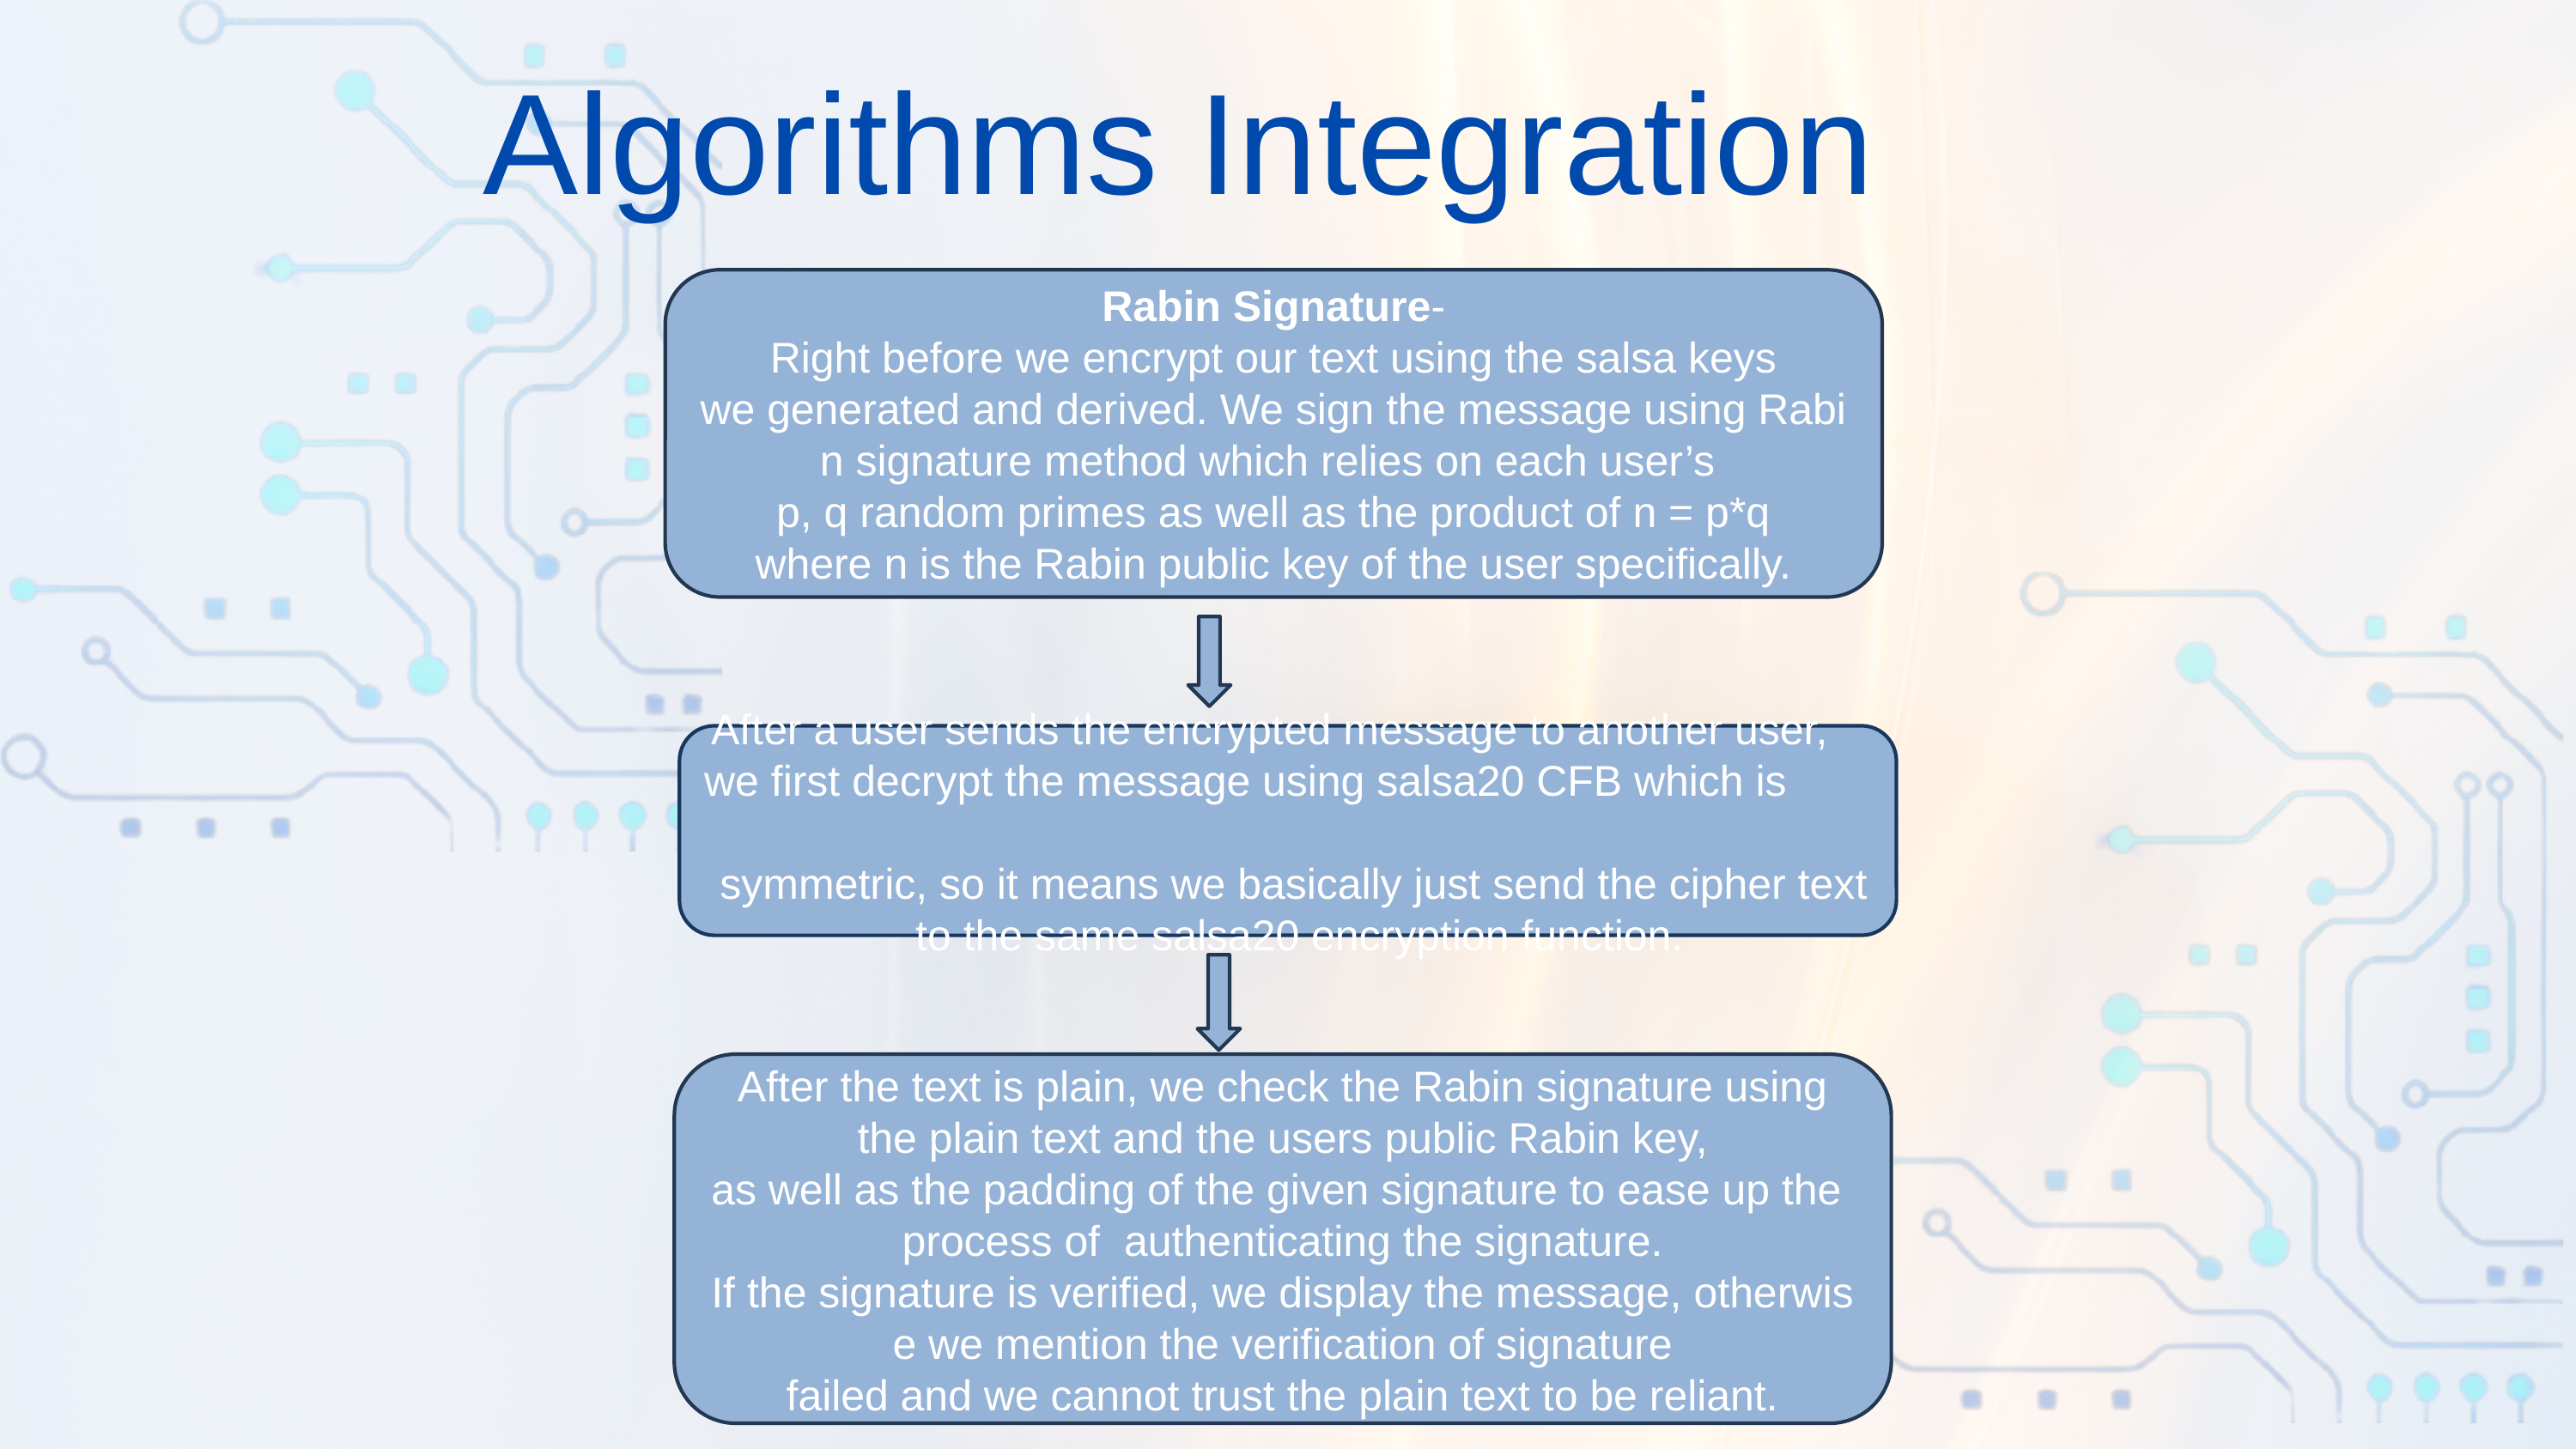

Algorithms Integration
Rabin Signature-Right before we encrypt our text using the salsa keys we generated and derived. We sign the message using Rabin signature method which relies on each user’s 
p, q random primes as well as the product of n = p*q where n is the Rabin public key of the user specifically.

After a user sends the encrypted message to another user,    we first decrypt the message using salsa20 CFB which is              symmetric, so it means we basically just send the cipher text  to the same salsa20 encryption function.
.

After the text is plain, we check the Rabin signature using the plain text and the users public Rabin key,
as well as the padding of the given signature to ease up the process of  authenticating the signature. If the signature is verified, we display the message, otherwise we mention the verification of signature failed and we cannot trust the plain text to be reliant.